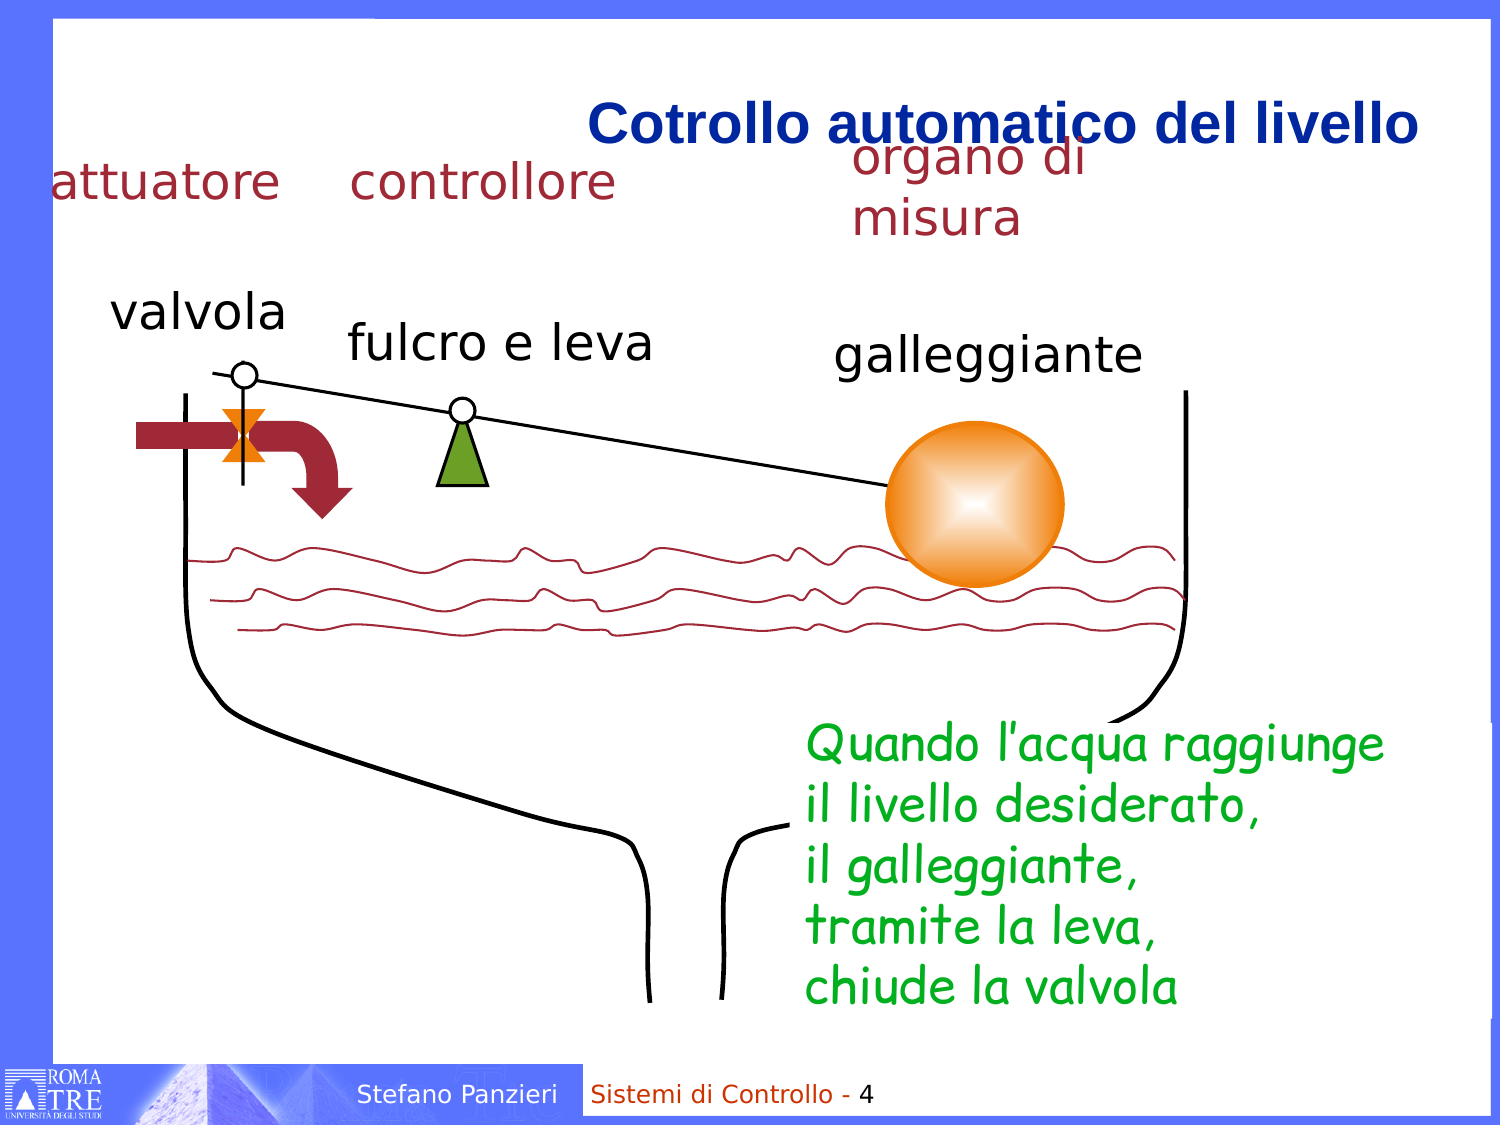

# Cotrollo automatico del livello
organo di
misura
attuatore
controllore
valvola
fulcro e leva
galleggiante

Quando l’acqua raggiunge
il livello desiderato,
il galleggiante,
tramite la leva,
chiude la valvola